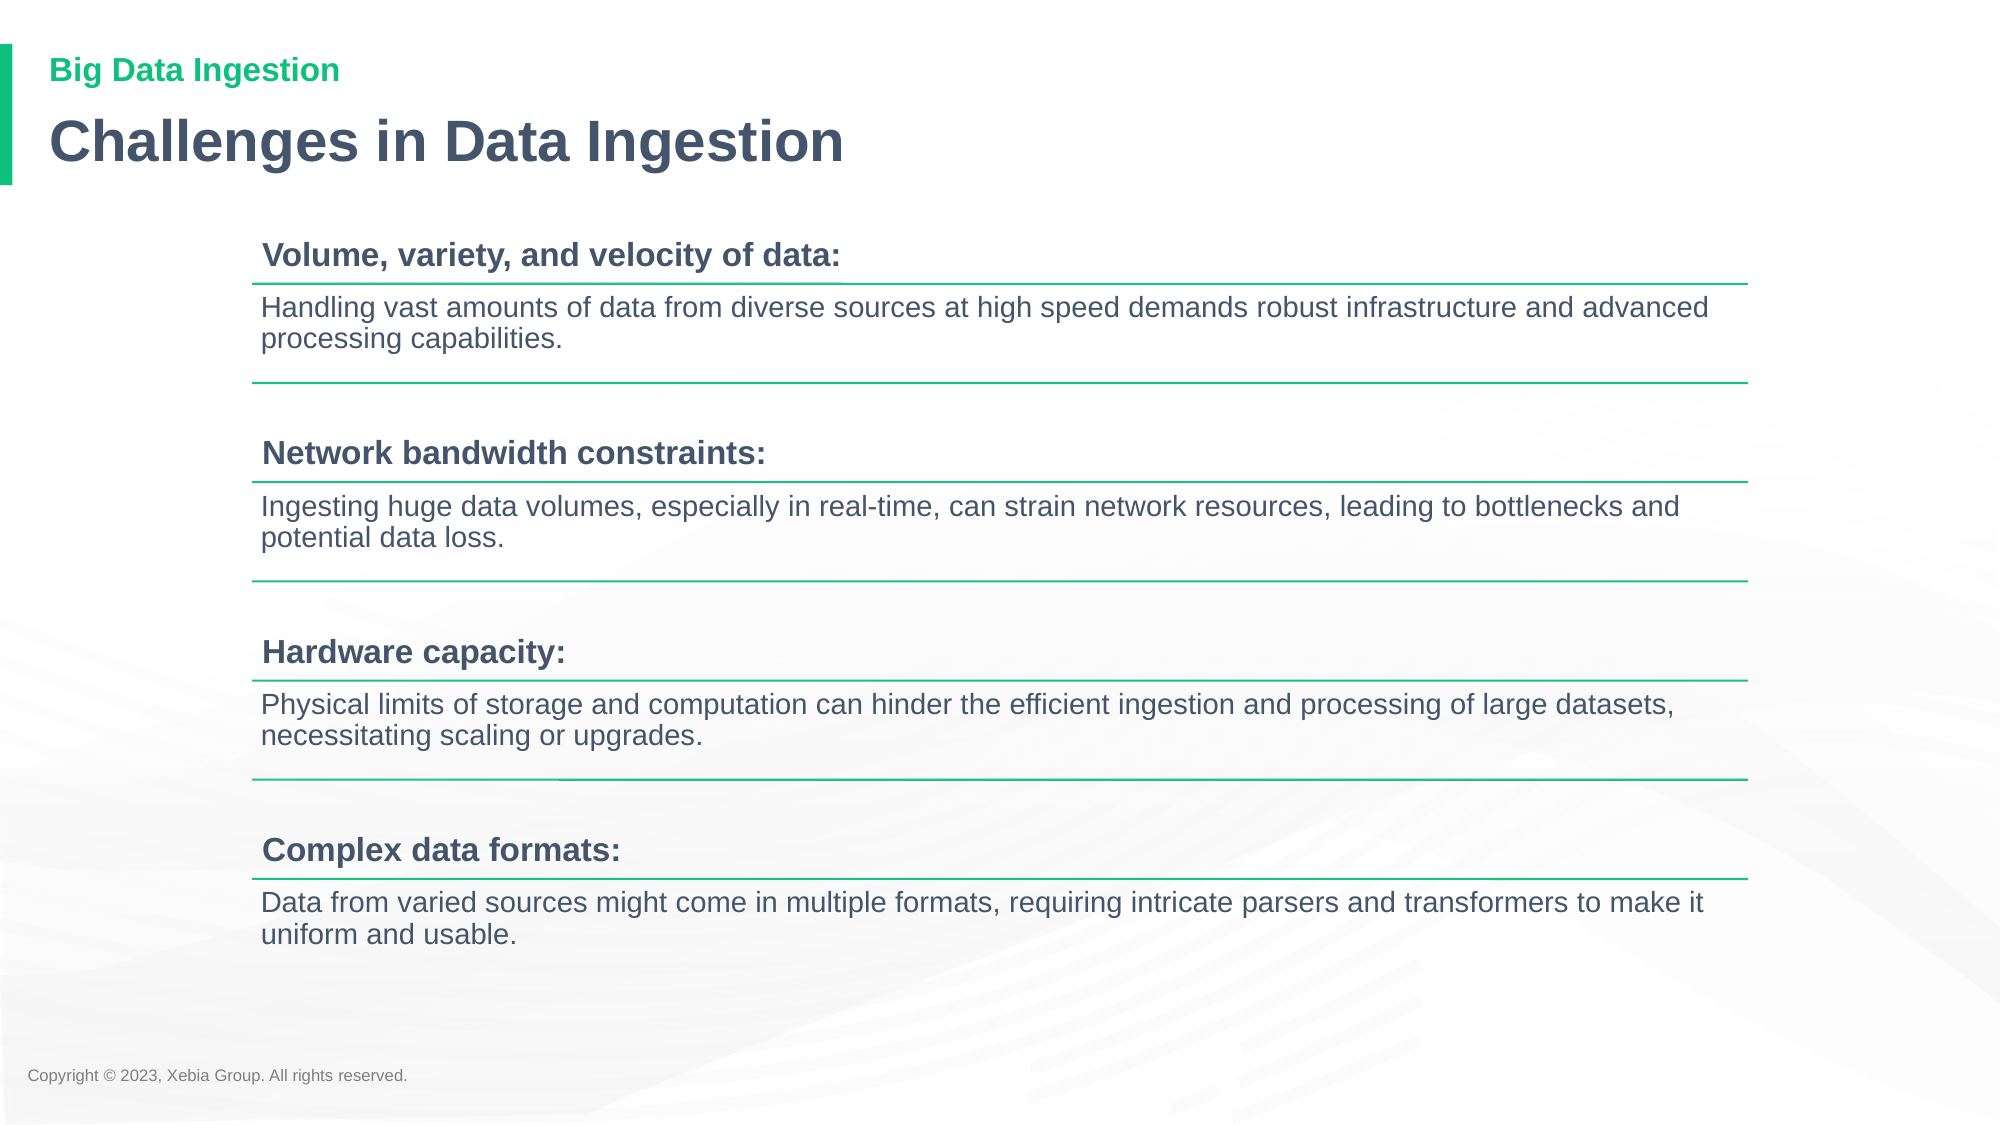

# Challenges in Data Ingestion
Volume, variety, and velocity of data:

Handling vast amounts of data from diverse sources at high speed demands robust infrastructure and advanced processing capabilities.

Network bandwidth constraints:

Ingesting huge data volumes, especially in real-time, can strain network resources, leading to bottlenecks and potential data loss.

Hardware capacity:

Physical limits of storage and computation can hinder the efficient ingestion and processing of large datasets, necessitating scaling or upgrades.

Complex data formats:

Data from varied sources might come in multiple formats, requiring intricate parsers and transformers to make it uniform and usable.